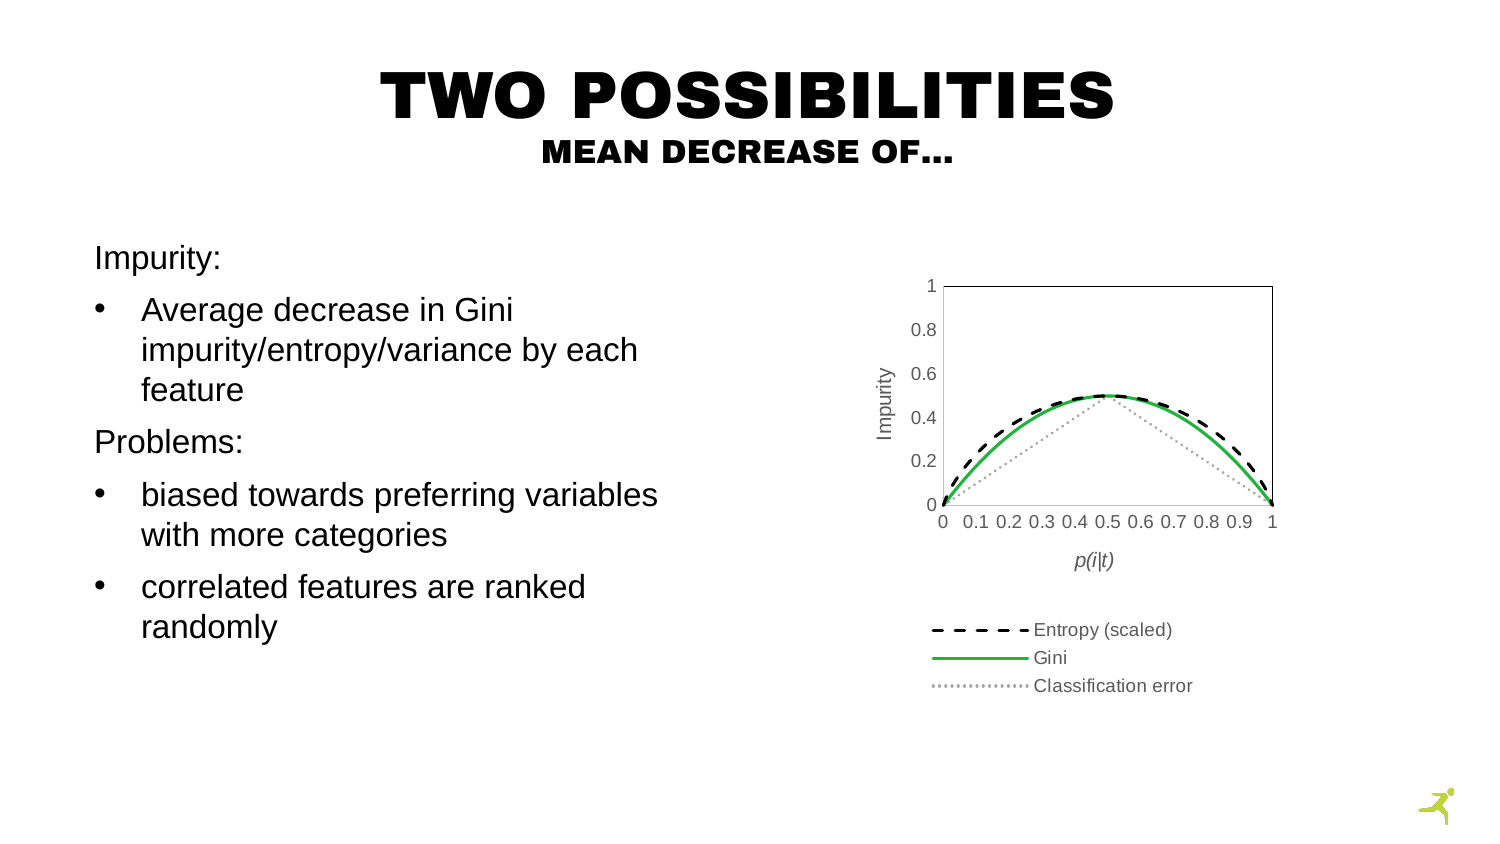

# Two possibilities
Mean decrease of…
Impurity:
Average decrease in Gini impurity/entropy/variance by each feature
Problems:
biased towards preferring variables with more categories
correlated features are ranked randomly

### Chart

| Category | Entropy (scaled) | Gini | Classification error |
|---|---|---|---|